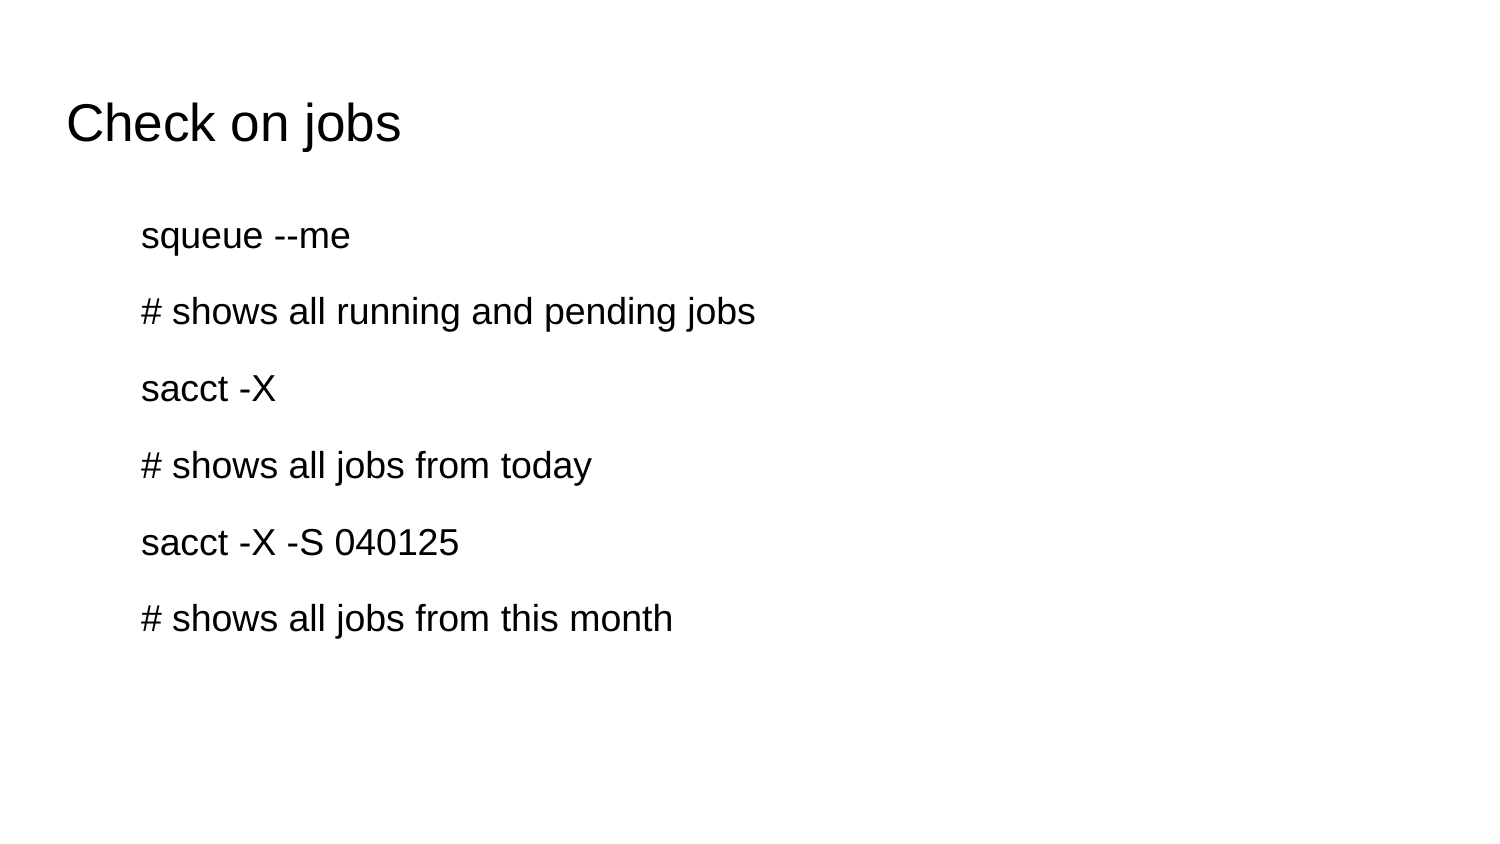

# Check on jobs
squeue --me
# shows all running and pending jobs
sacct -X
# shows all jobs from today
sacct -X -S 040125
# shows all jobs from this month